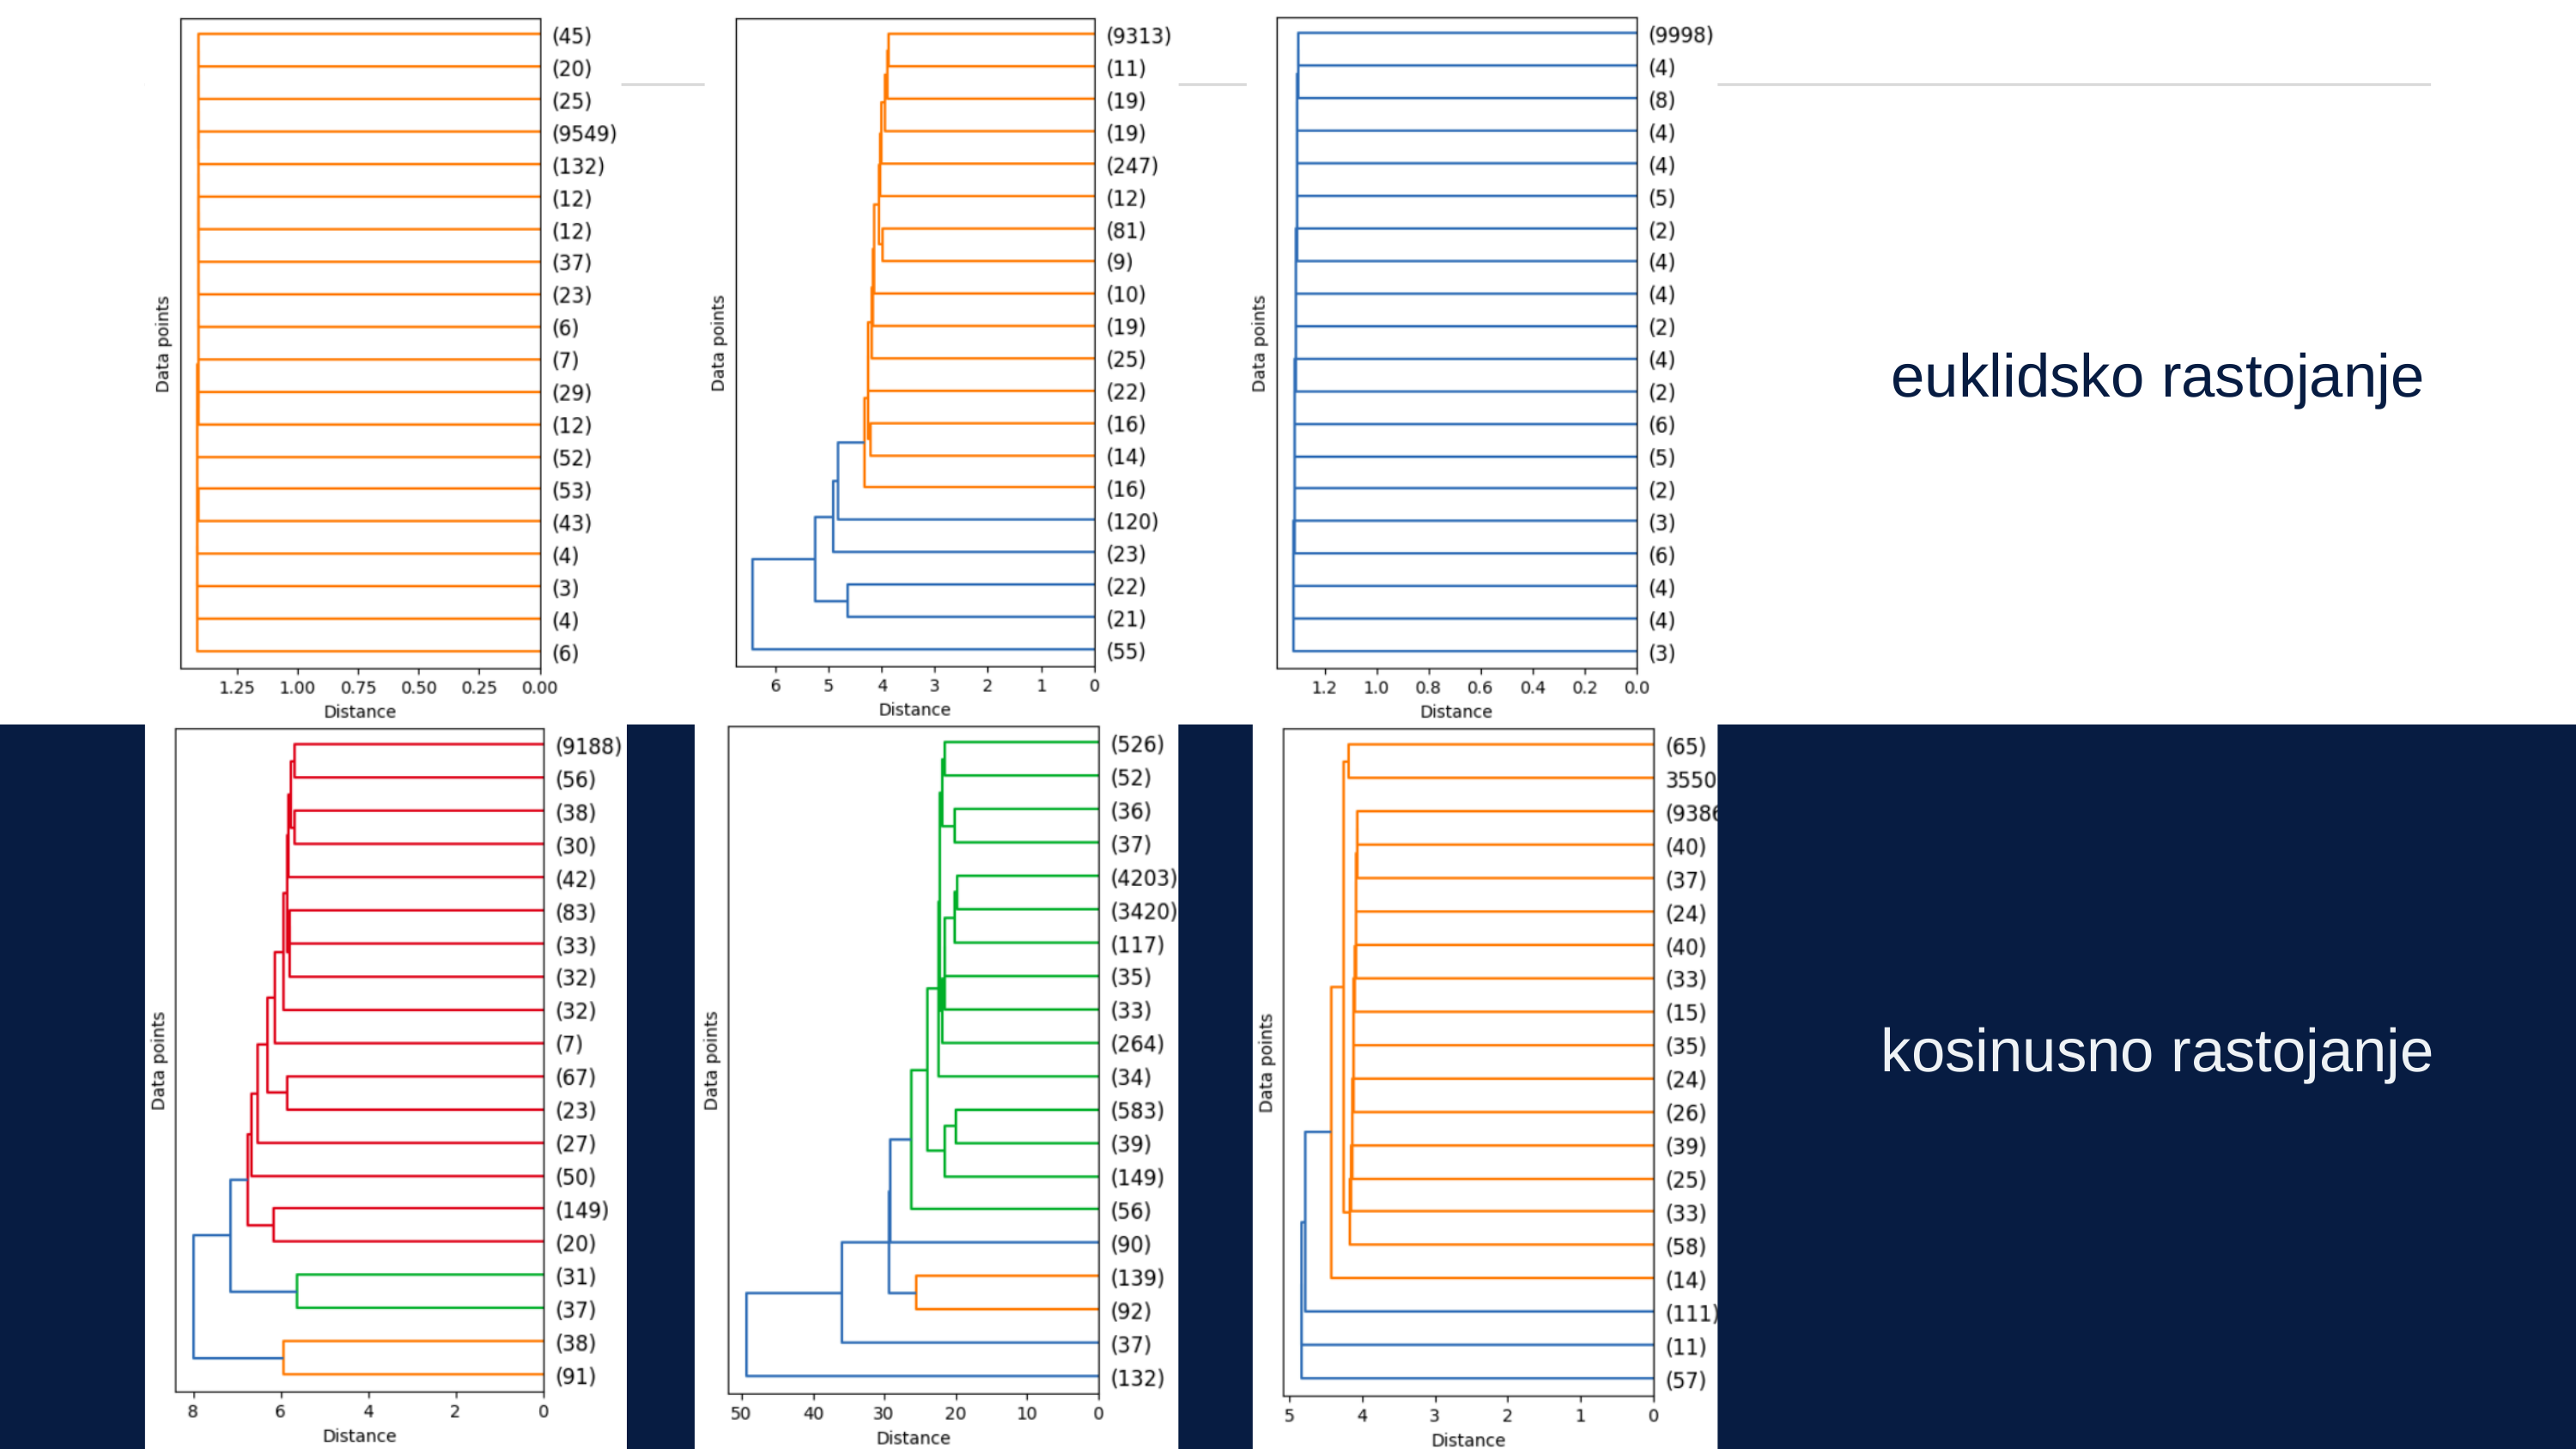

euklidsko rastojanje

Problem 2
In the presentation session, the background can be filled with information that is arranged systematically and effectively concerning an interesting topic to be used as material for discussion at the opening of the presentation session.
kosinusno rastojanje